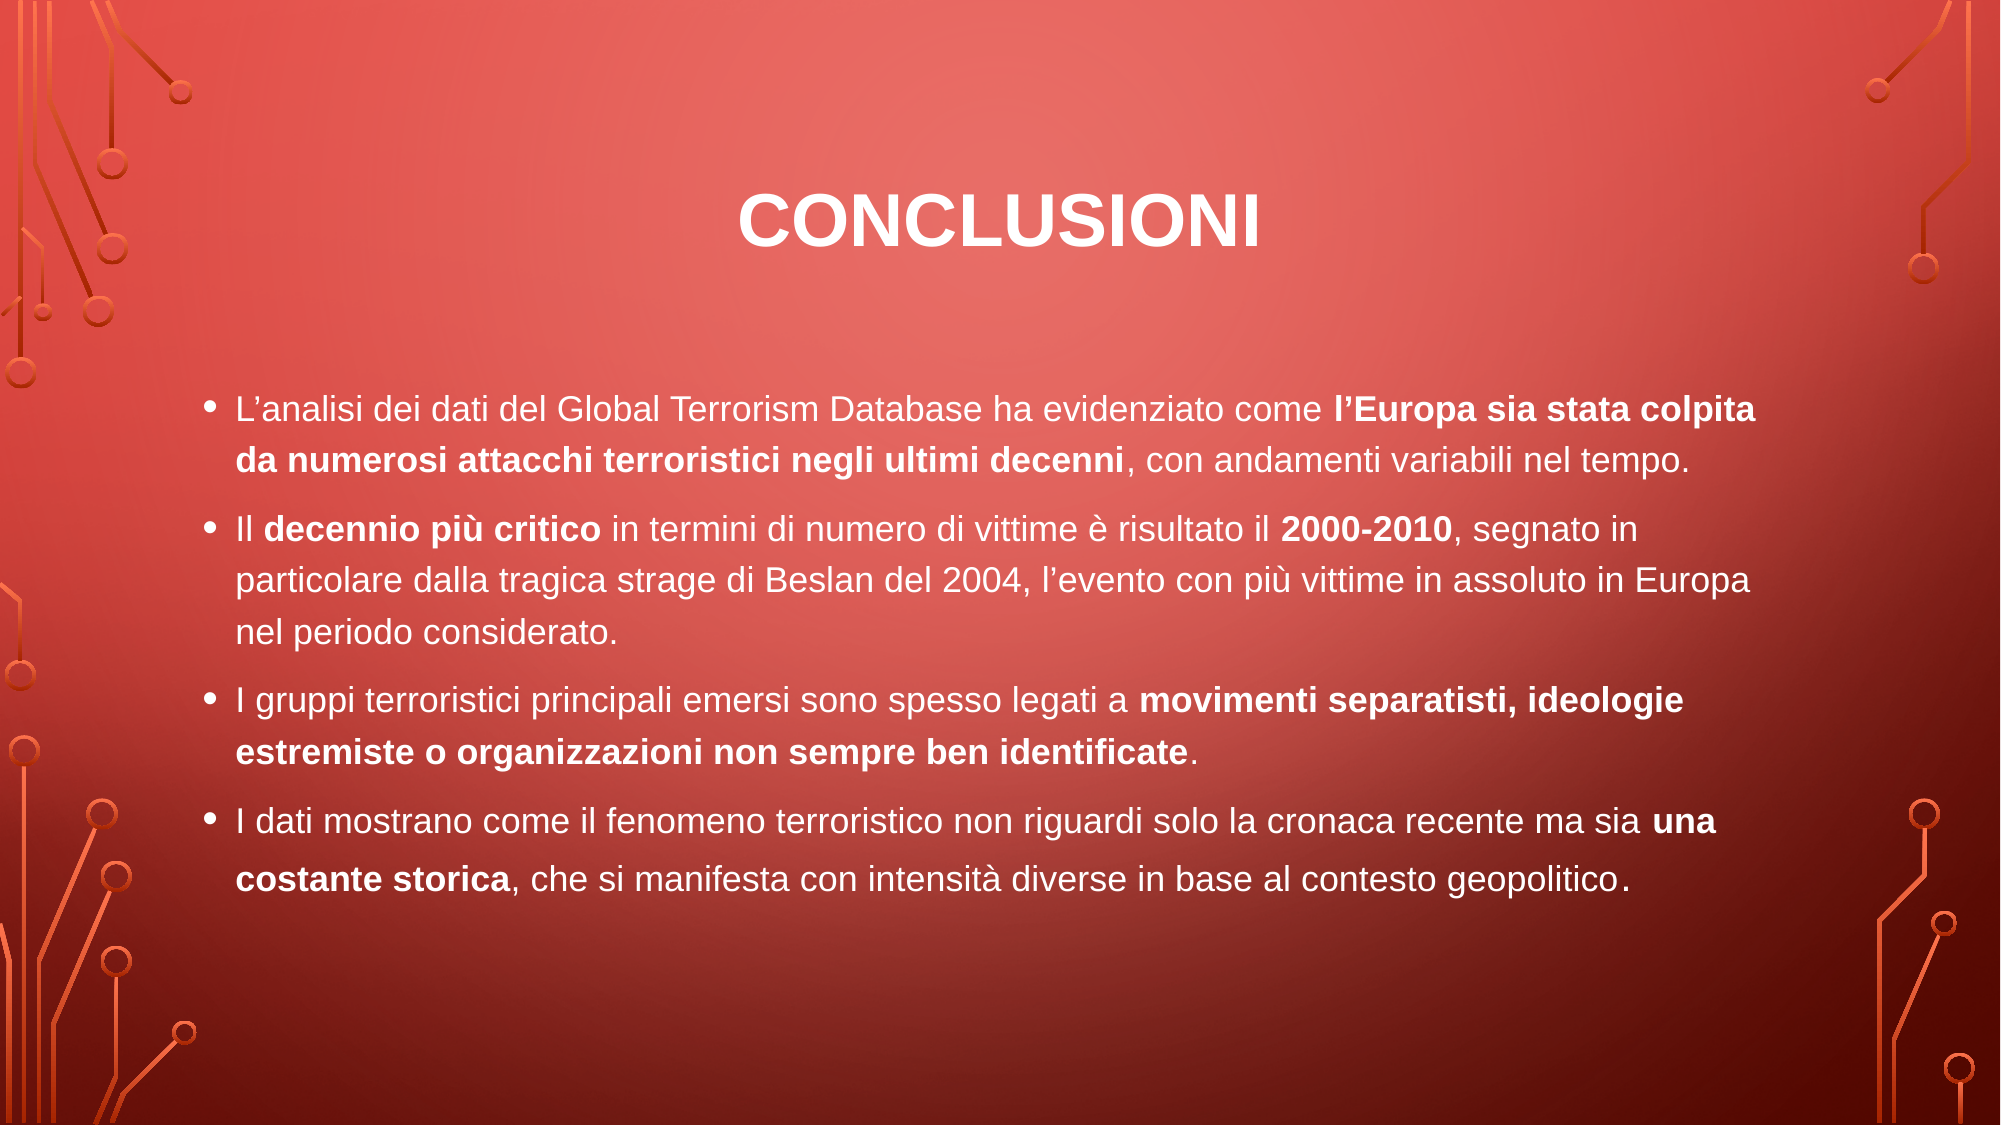

# conclusioni
L’analisi dei dati del Global Terrorism Database ha evidenziato come l’Europa sia stata colpita da numerosi attacchi terroristici negli ultimi decenni, con andamenti variabili nel tempo.
Il decennio più critico in termini di numero di vittime è risultato il 2000-2010, segnato in particolare dalla tragica strage di Beslan del 2004, l’evento con più vittime in assoluto in Europa nel periodo considerato.
I gruppi terroristici principali emersi sono spesso legati a movimenti separatisti, ideologie estremiste o organizzazioni non sempre ben identificate.
I dati mostrano come il fenomeno terroristico non riguardi solo la cronaca recente ma sia una costante storica, che si manifesta con intensità diverse in base al contesto geopolitico.